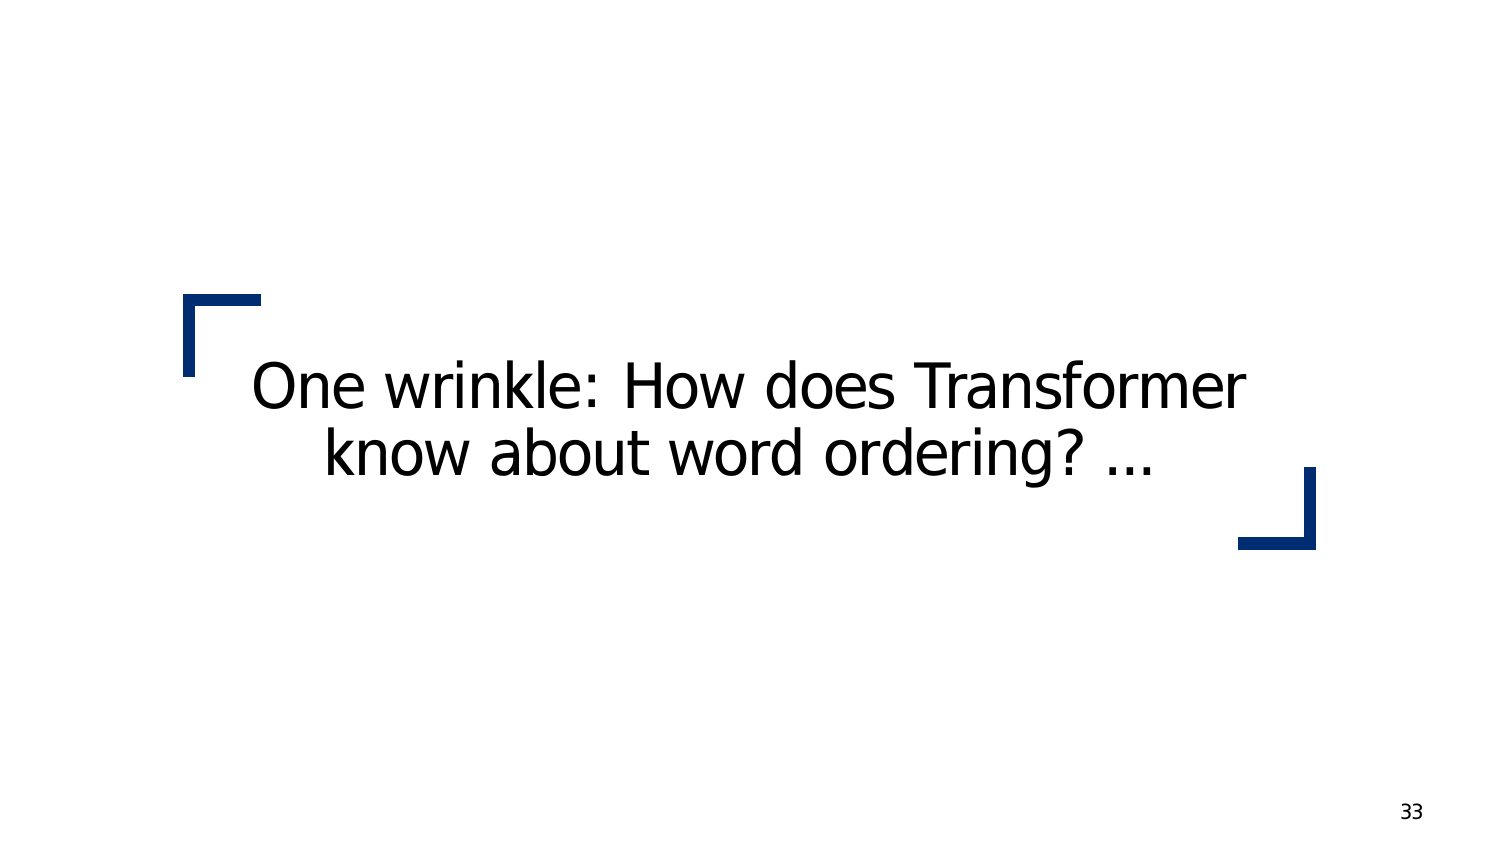

One wrinkle: How does Transformer know about word ordering? …